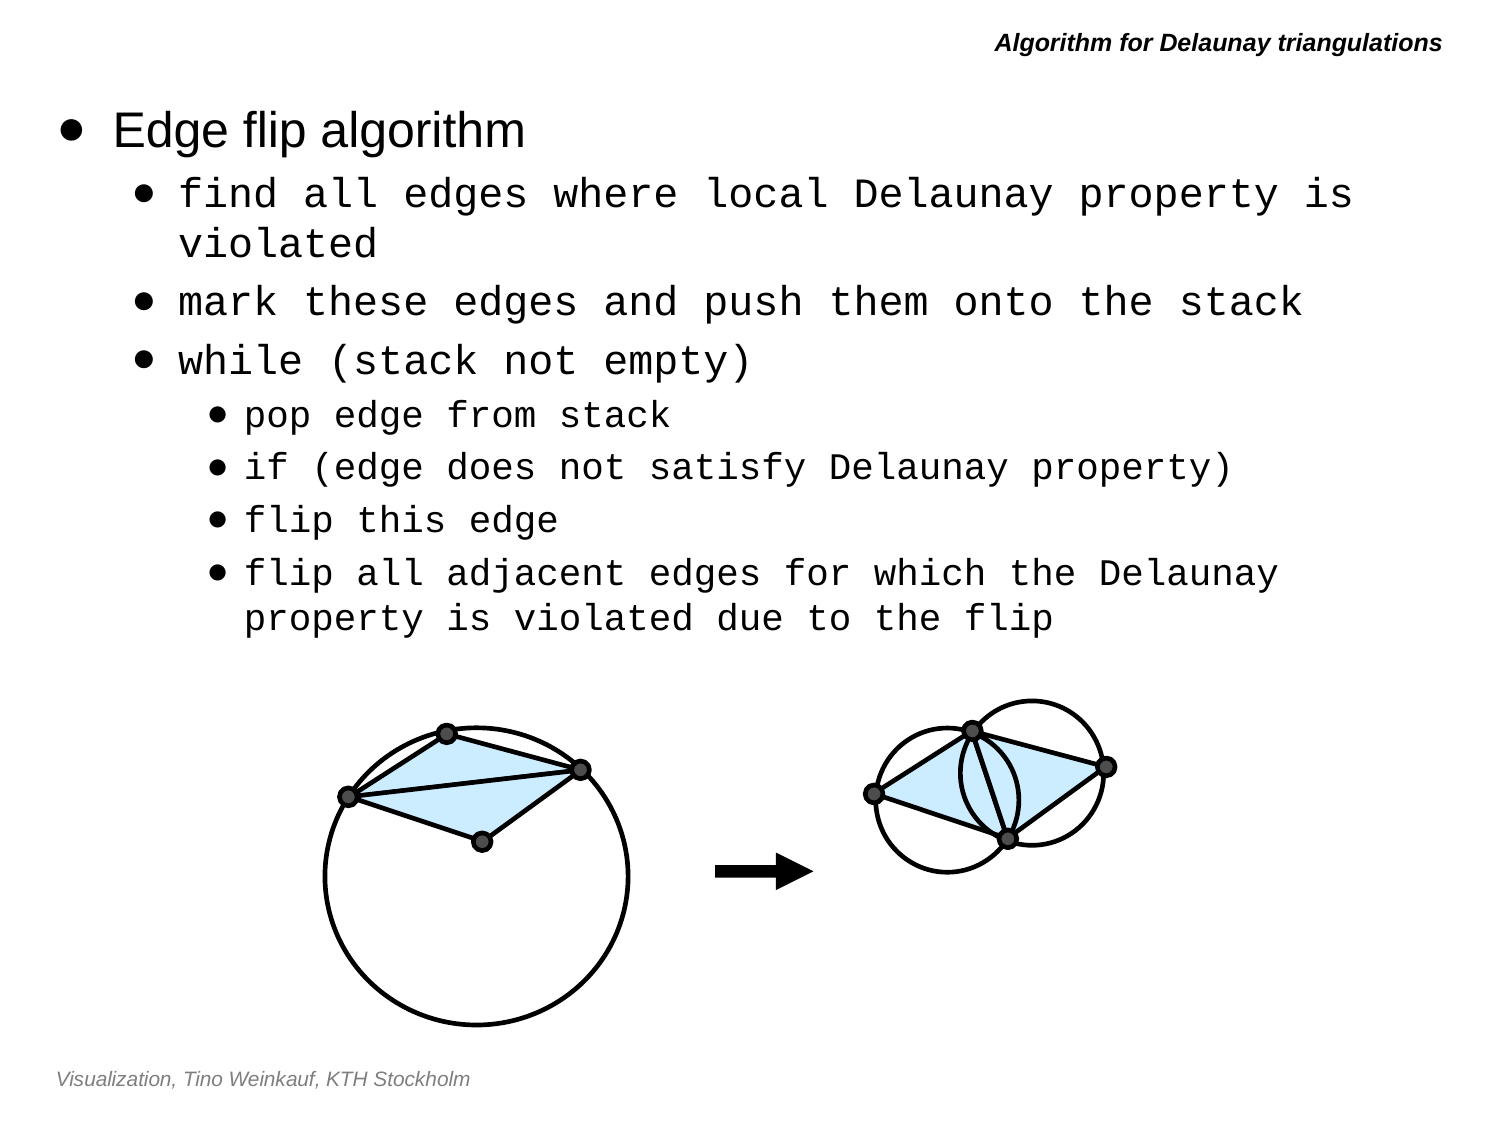

# Algorithm for Delaunay triangulations
Edge flip algorithm
find all edges where local Delaunay property is violated
mark these edges and push them onto the stack
while (stack not empty)
pop edge from stack
if (edge does not satisfy Delaunay property)
flip this edge
flip all adjacent edges for which the Delaunay property is violated due to the flip